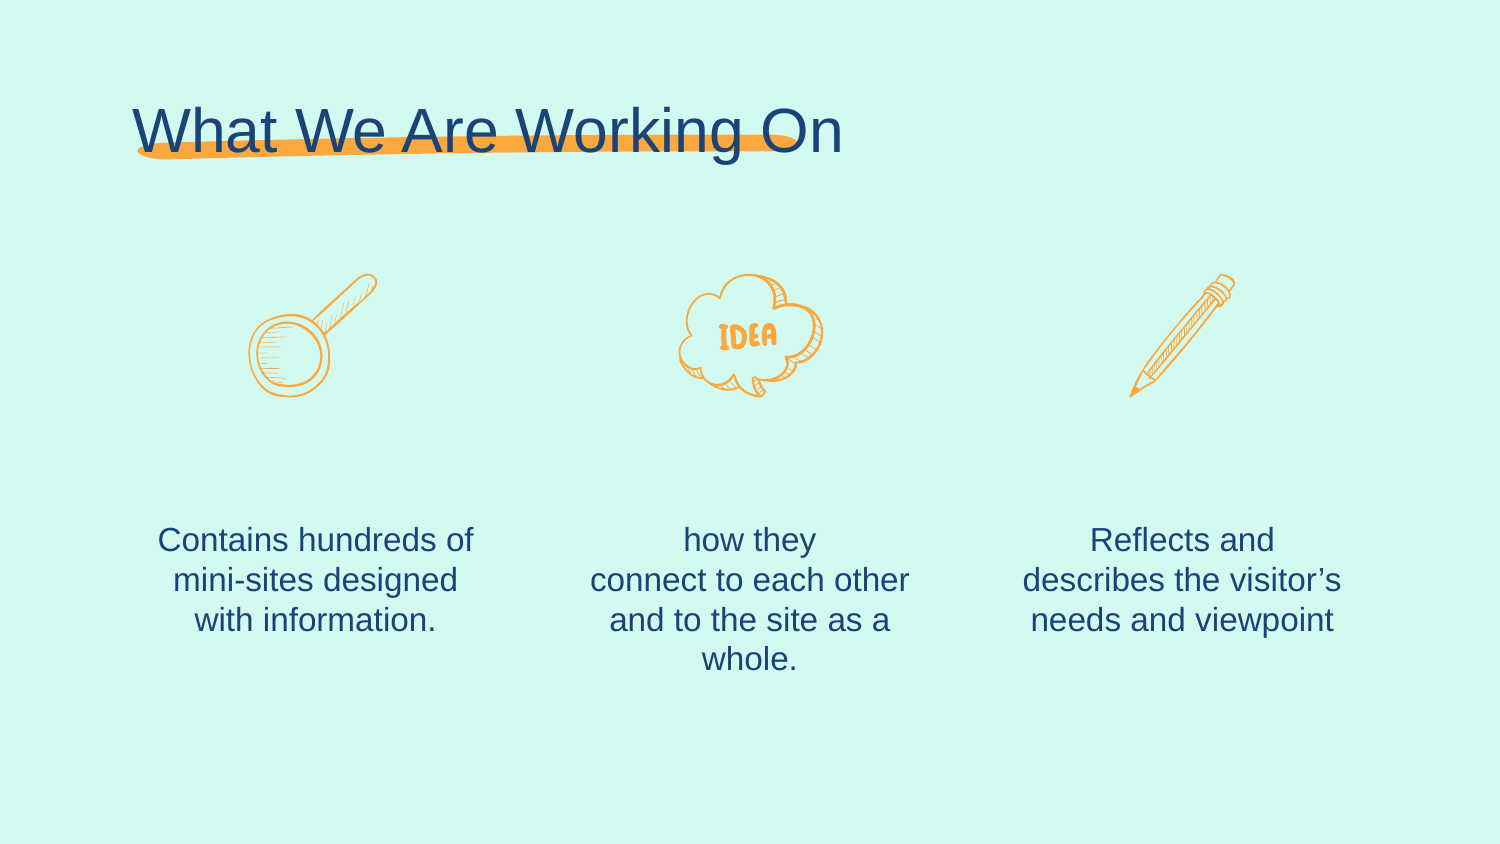

# What We Are Working On

Contains hundreds of mini-sites designed
with information.
how they
connect to each other and to the site as a
whole.
Reflects and describes the visitor’s needs and viewpoint